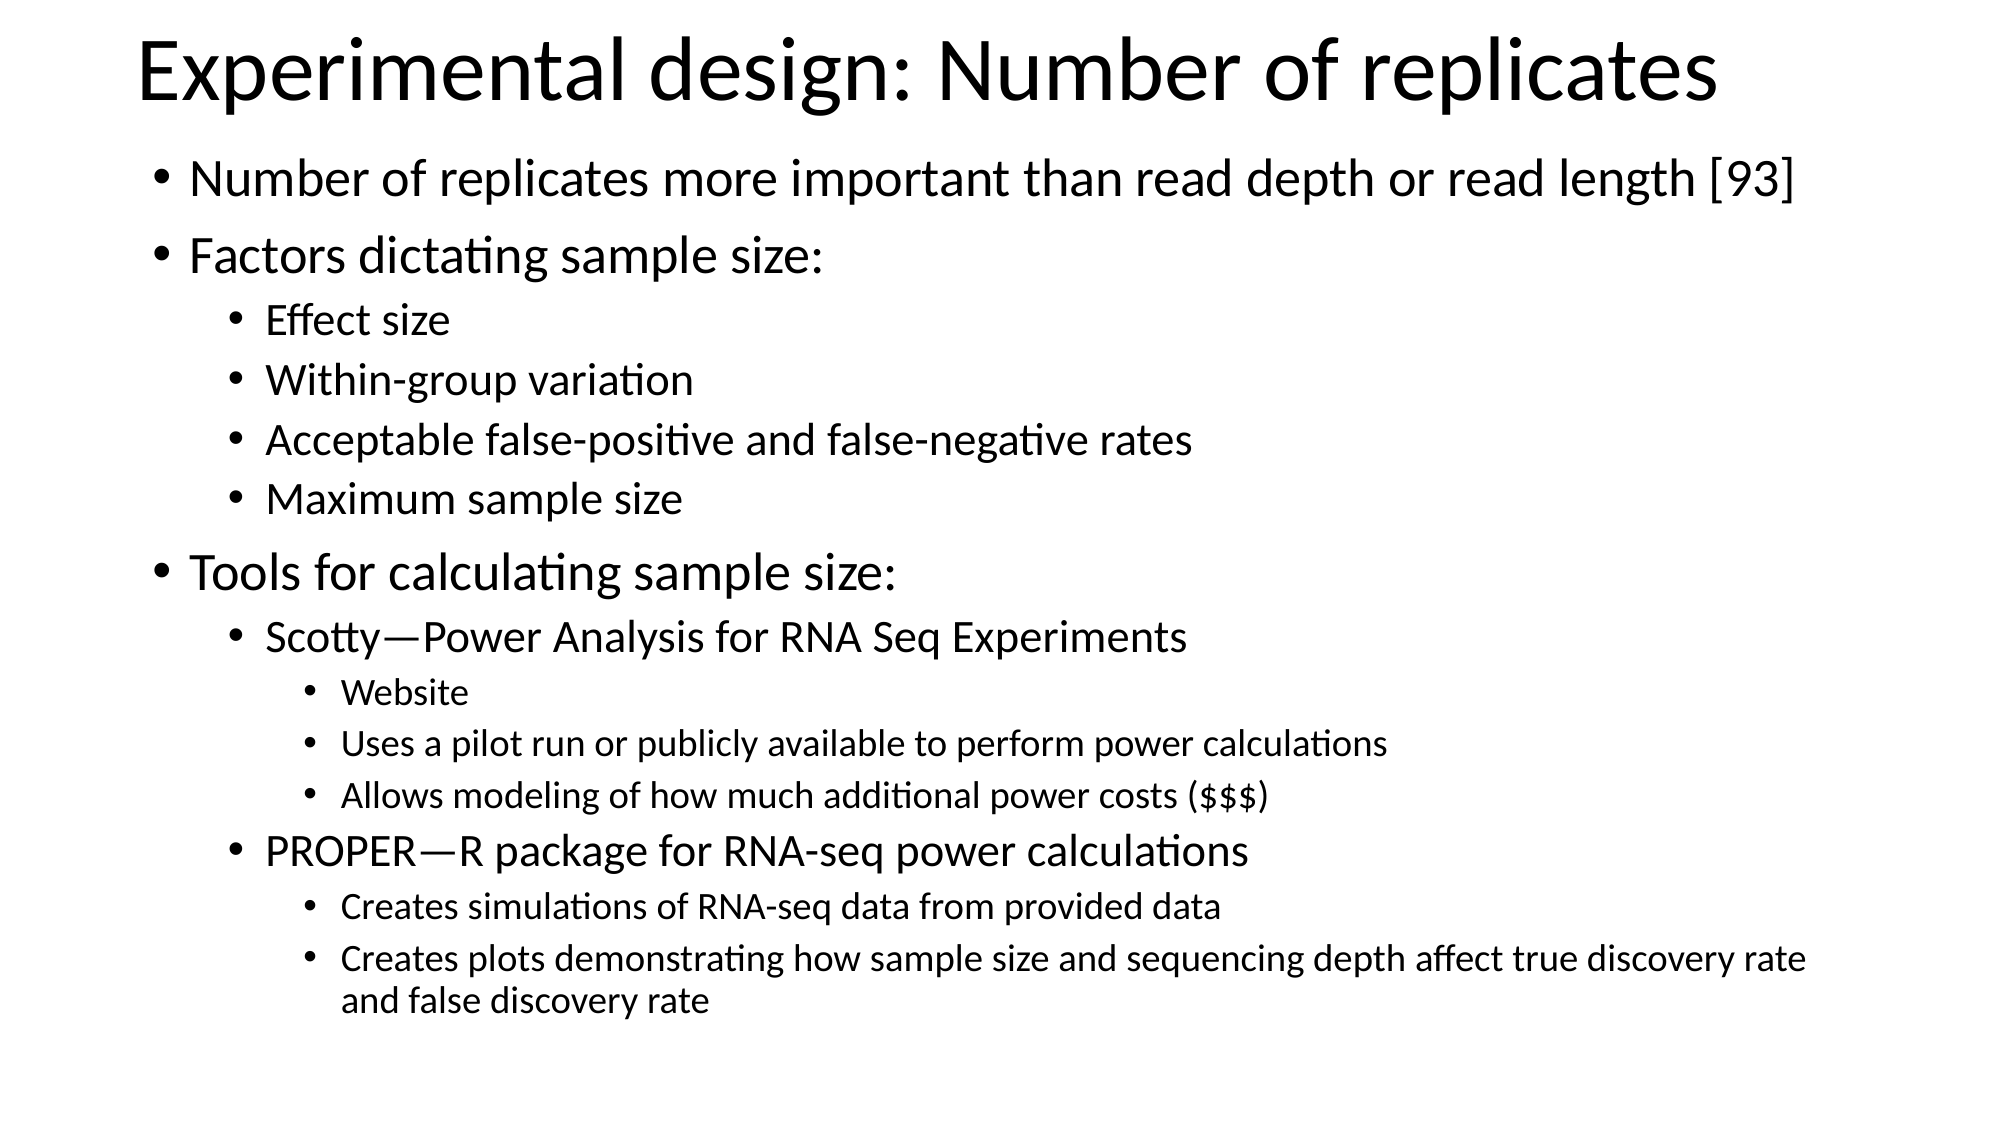

# Experimental design: Number of replicates
Number of replicates more important than read depth or read length [93]
Factors dictating sample size:
Effect size
Within-group variation
Acceptable false-positive and false-negative rates
Maximum sample size
Tools for calculating sample size:
Scotty—Power Analysis for RNA Seq Experiments
Website
Uses a pilot run or publicly available to perform power calculations
Allows modeling of how much additional power costs ($$$)
PROPER—R package for RNA-seq power calculations
Creates simulations of RNA-seq data from provided data
Creates plots demonstrating how sample size and sequencing depth affect true discovery rate and false discovery rate